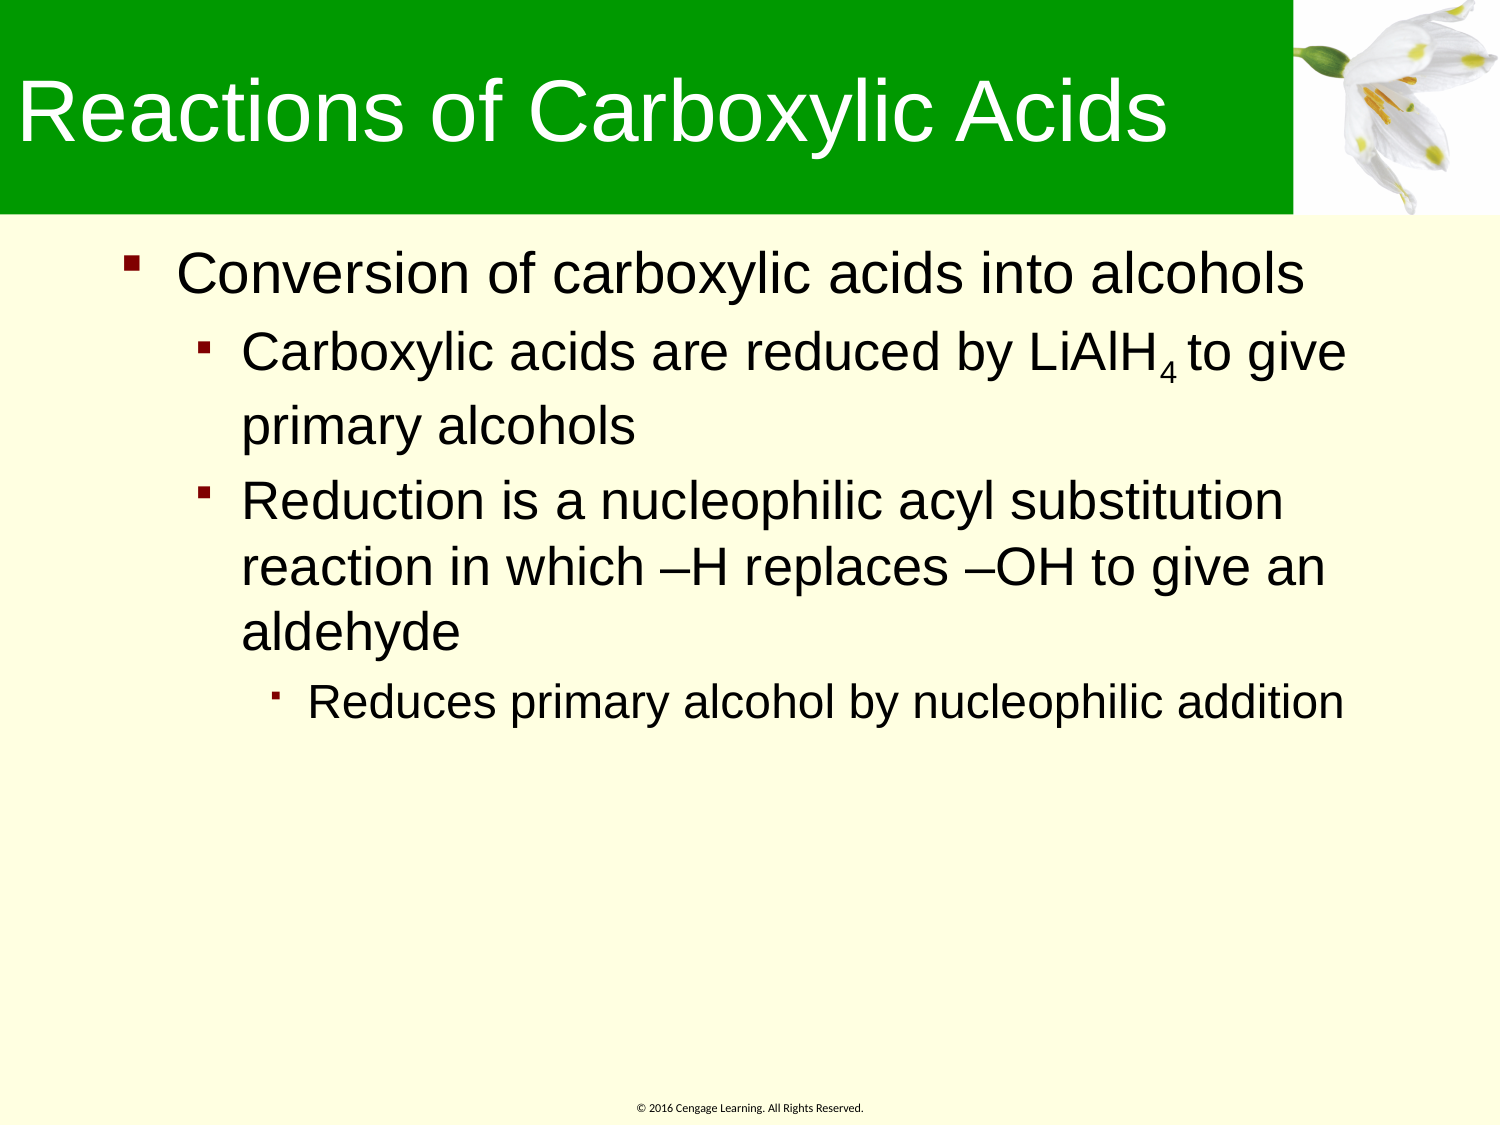

# Reactions of Carboxylic Acids
Conversion of carboxylic acids into alcohols
Carboxylic acids are reduced by LiAlH4 to give primary alcohols
Reduction is a nucleophilic acyl substitution reaction in which –H replaces –OH to give an aldehyde
Reduces primary alcohol by nucleophilic addition